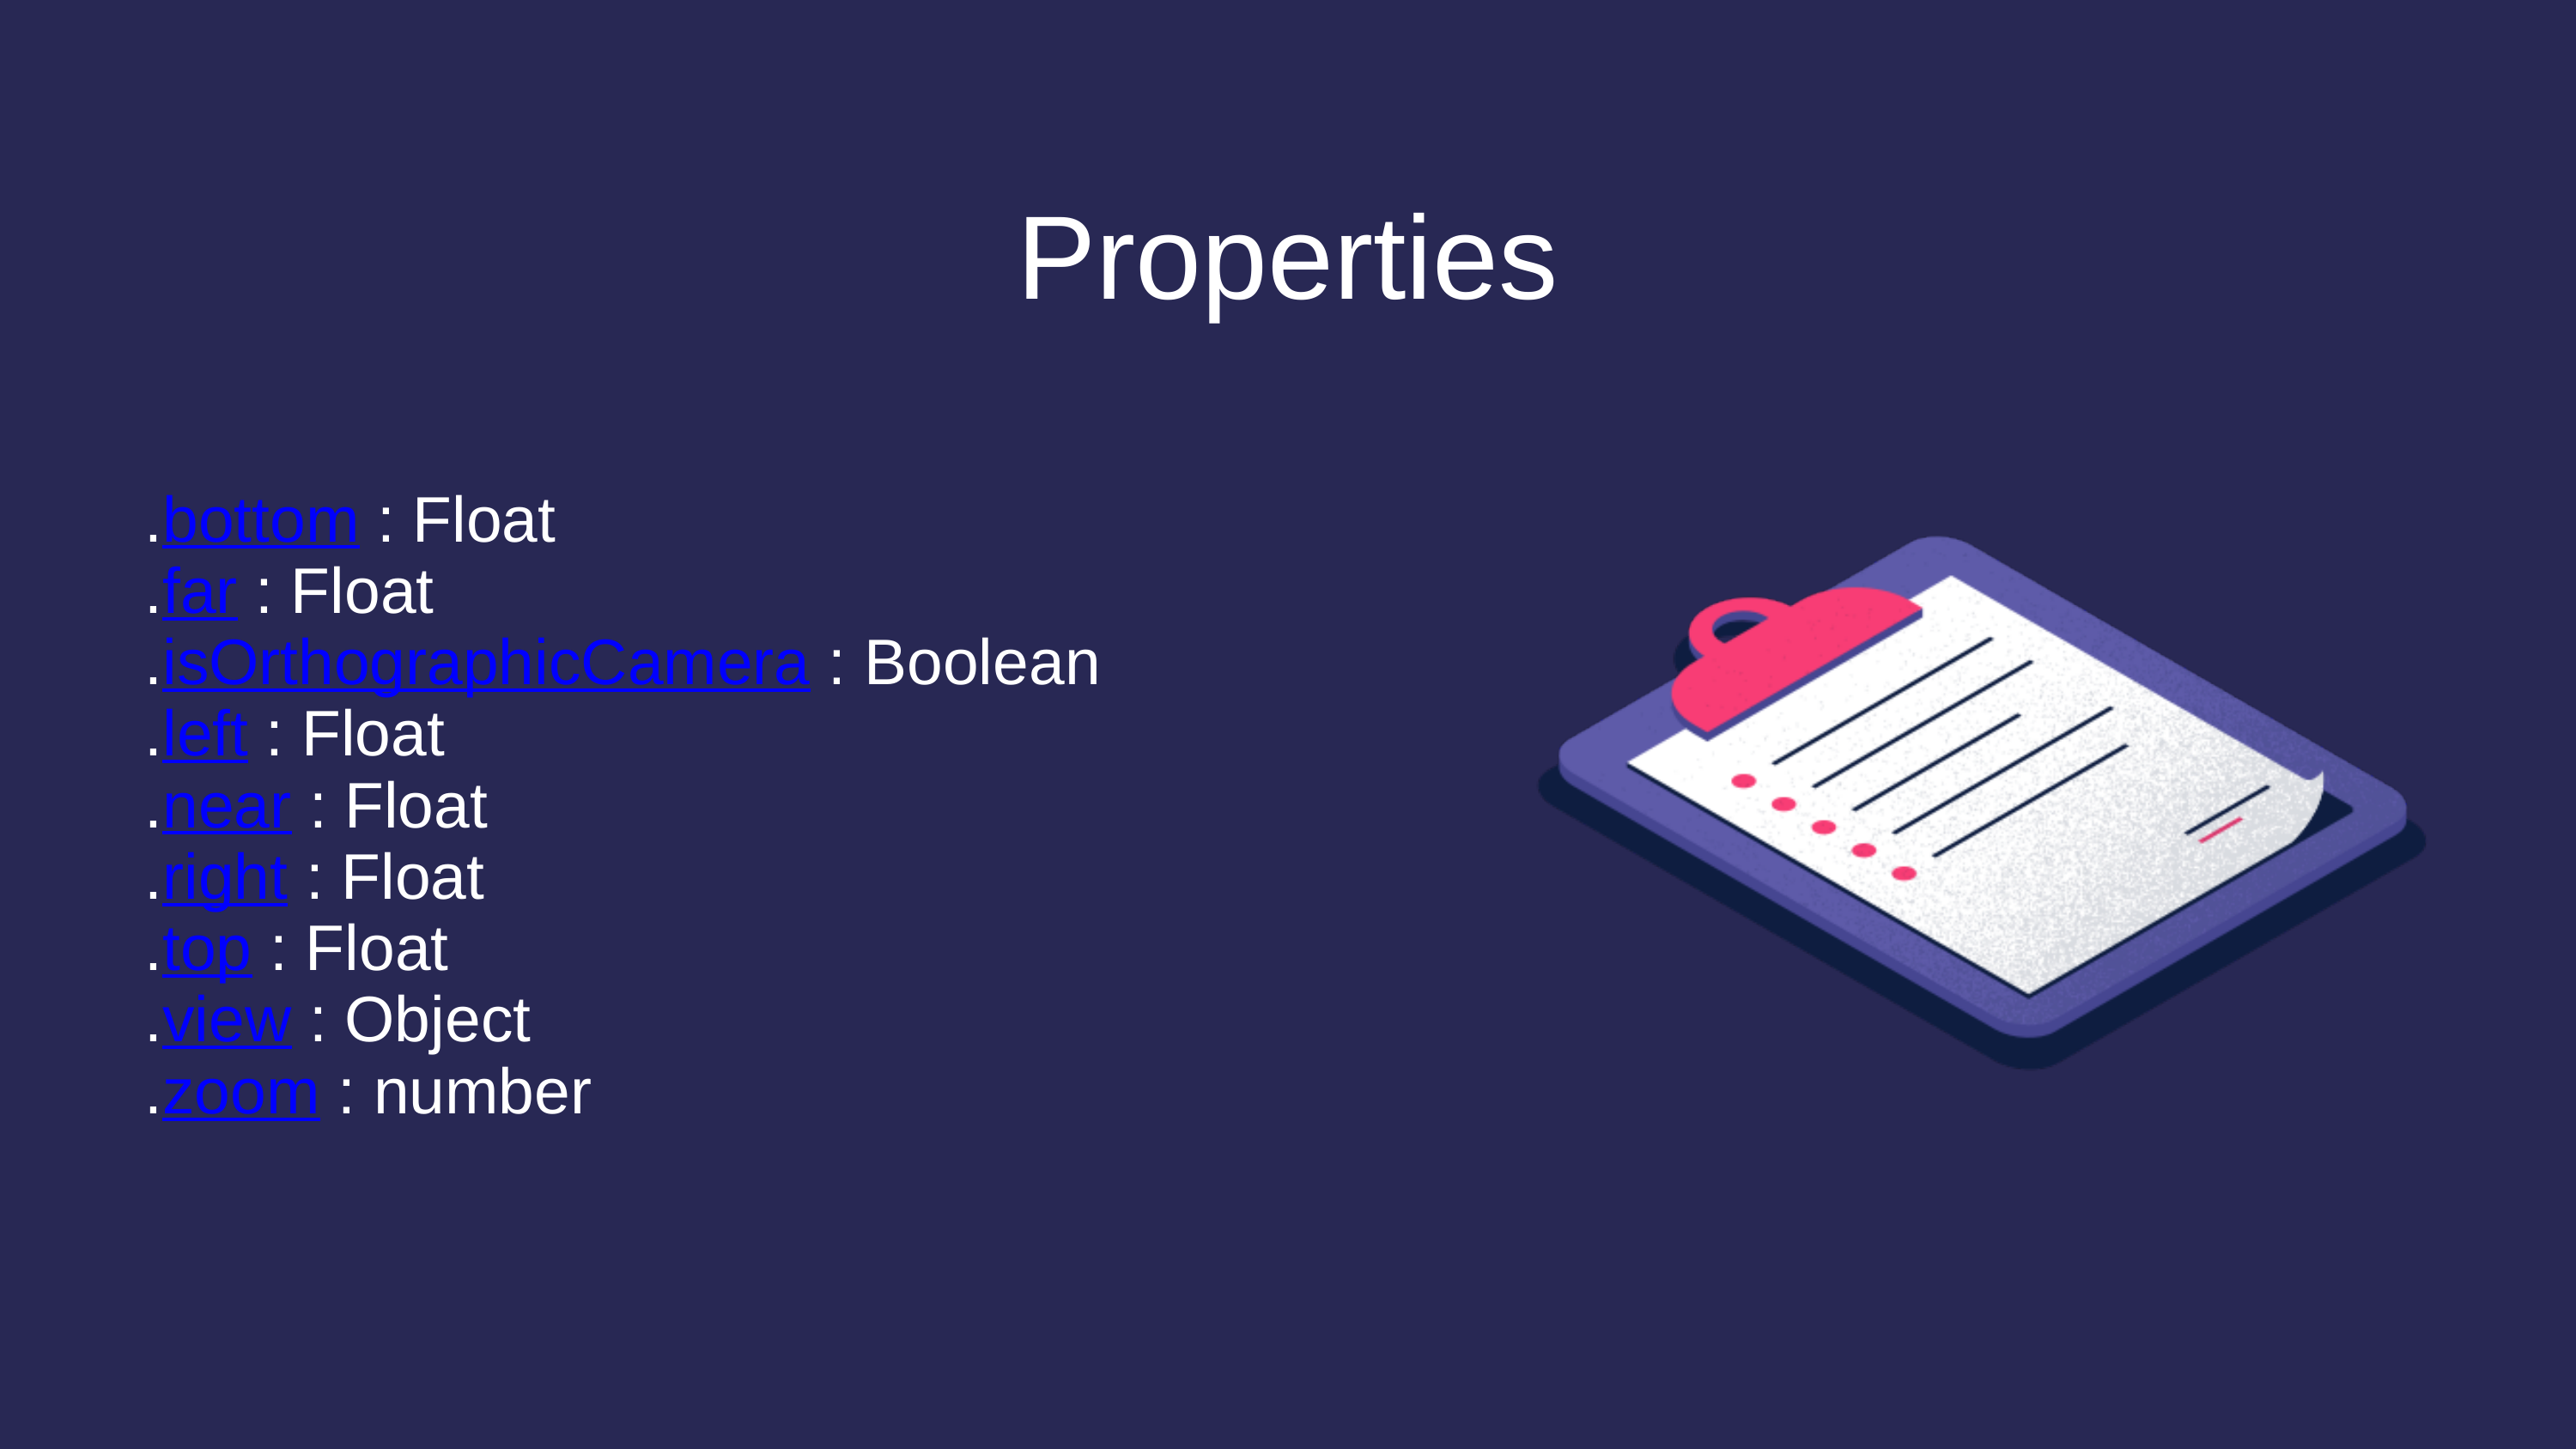

Properties
.bottom : Float
.far : Float
.isOrthographicCamera : Boolean
.left : Float
.near : Float
.right : Float
.top : Float
.view : Object
.zoom : number